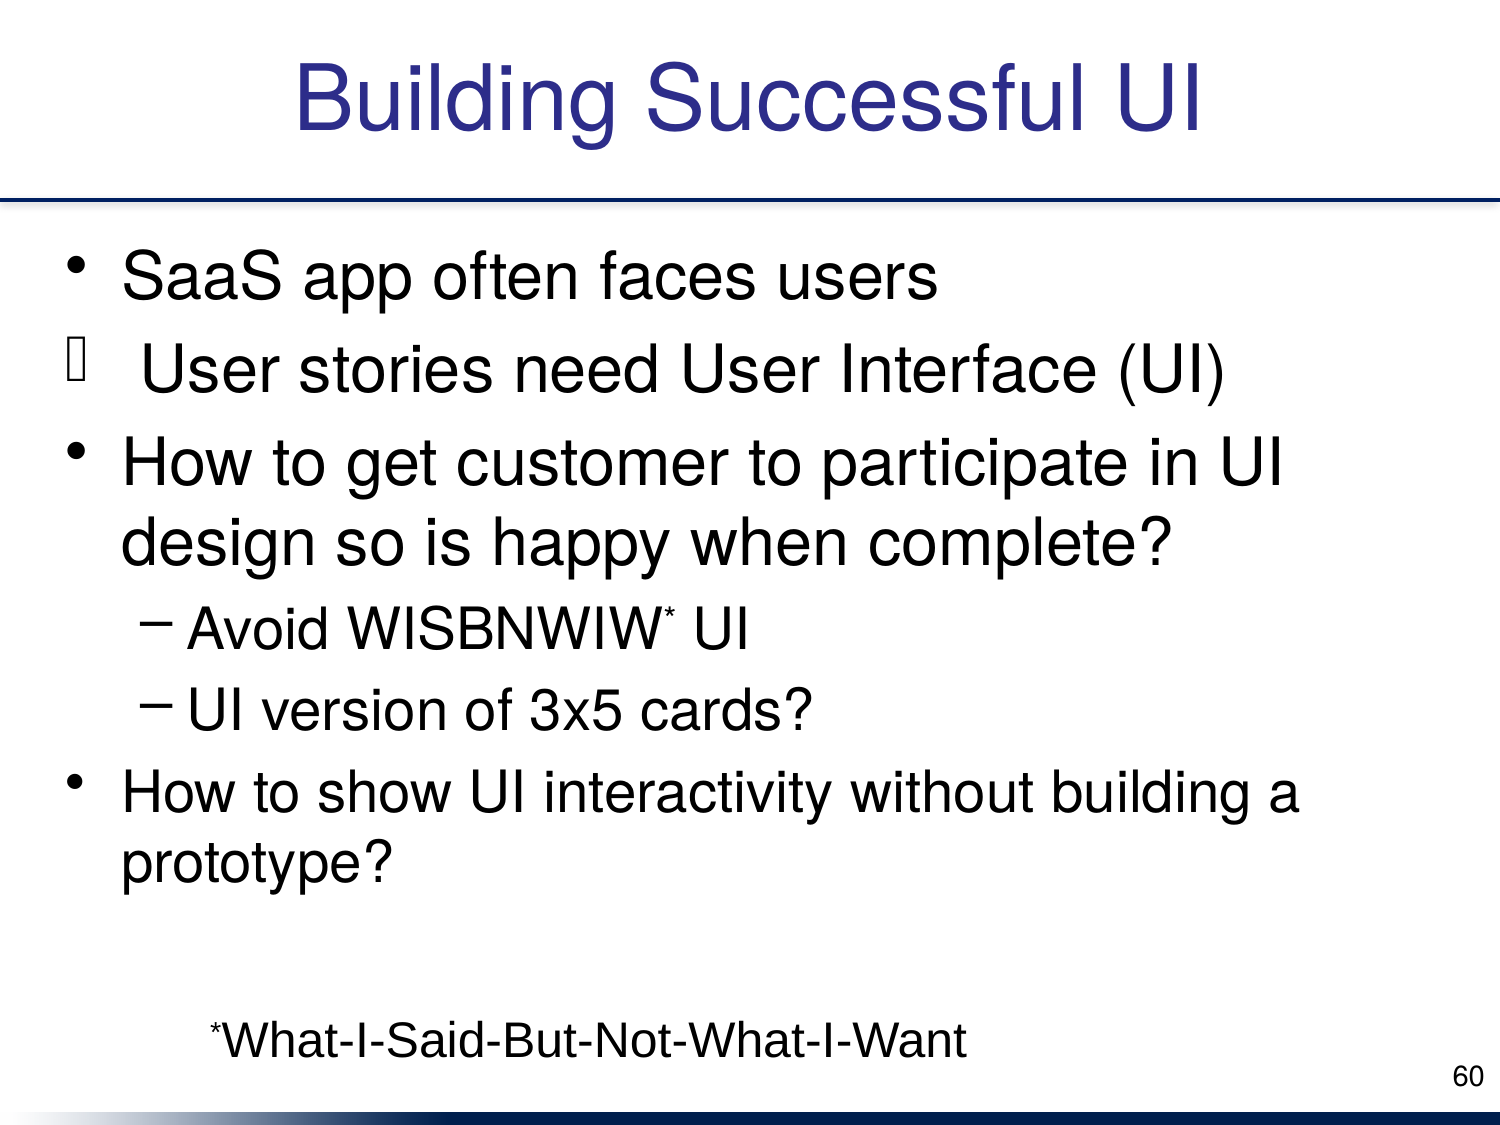

# Building Successful UI
SaaS app often faces users
 User stories need User Interface (UI)
How to get customer to participate in UI design so is happy when complete?
Avoid WISBNWIW* UI
UI version of 3x5 cards?
How to show UI interactivity without building a prototype?
*What-I-Said-But-Not-What-I-Want
60